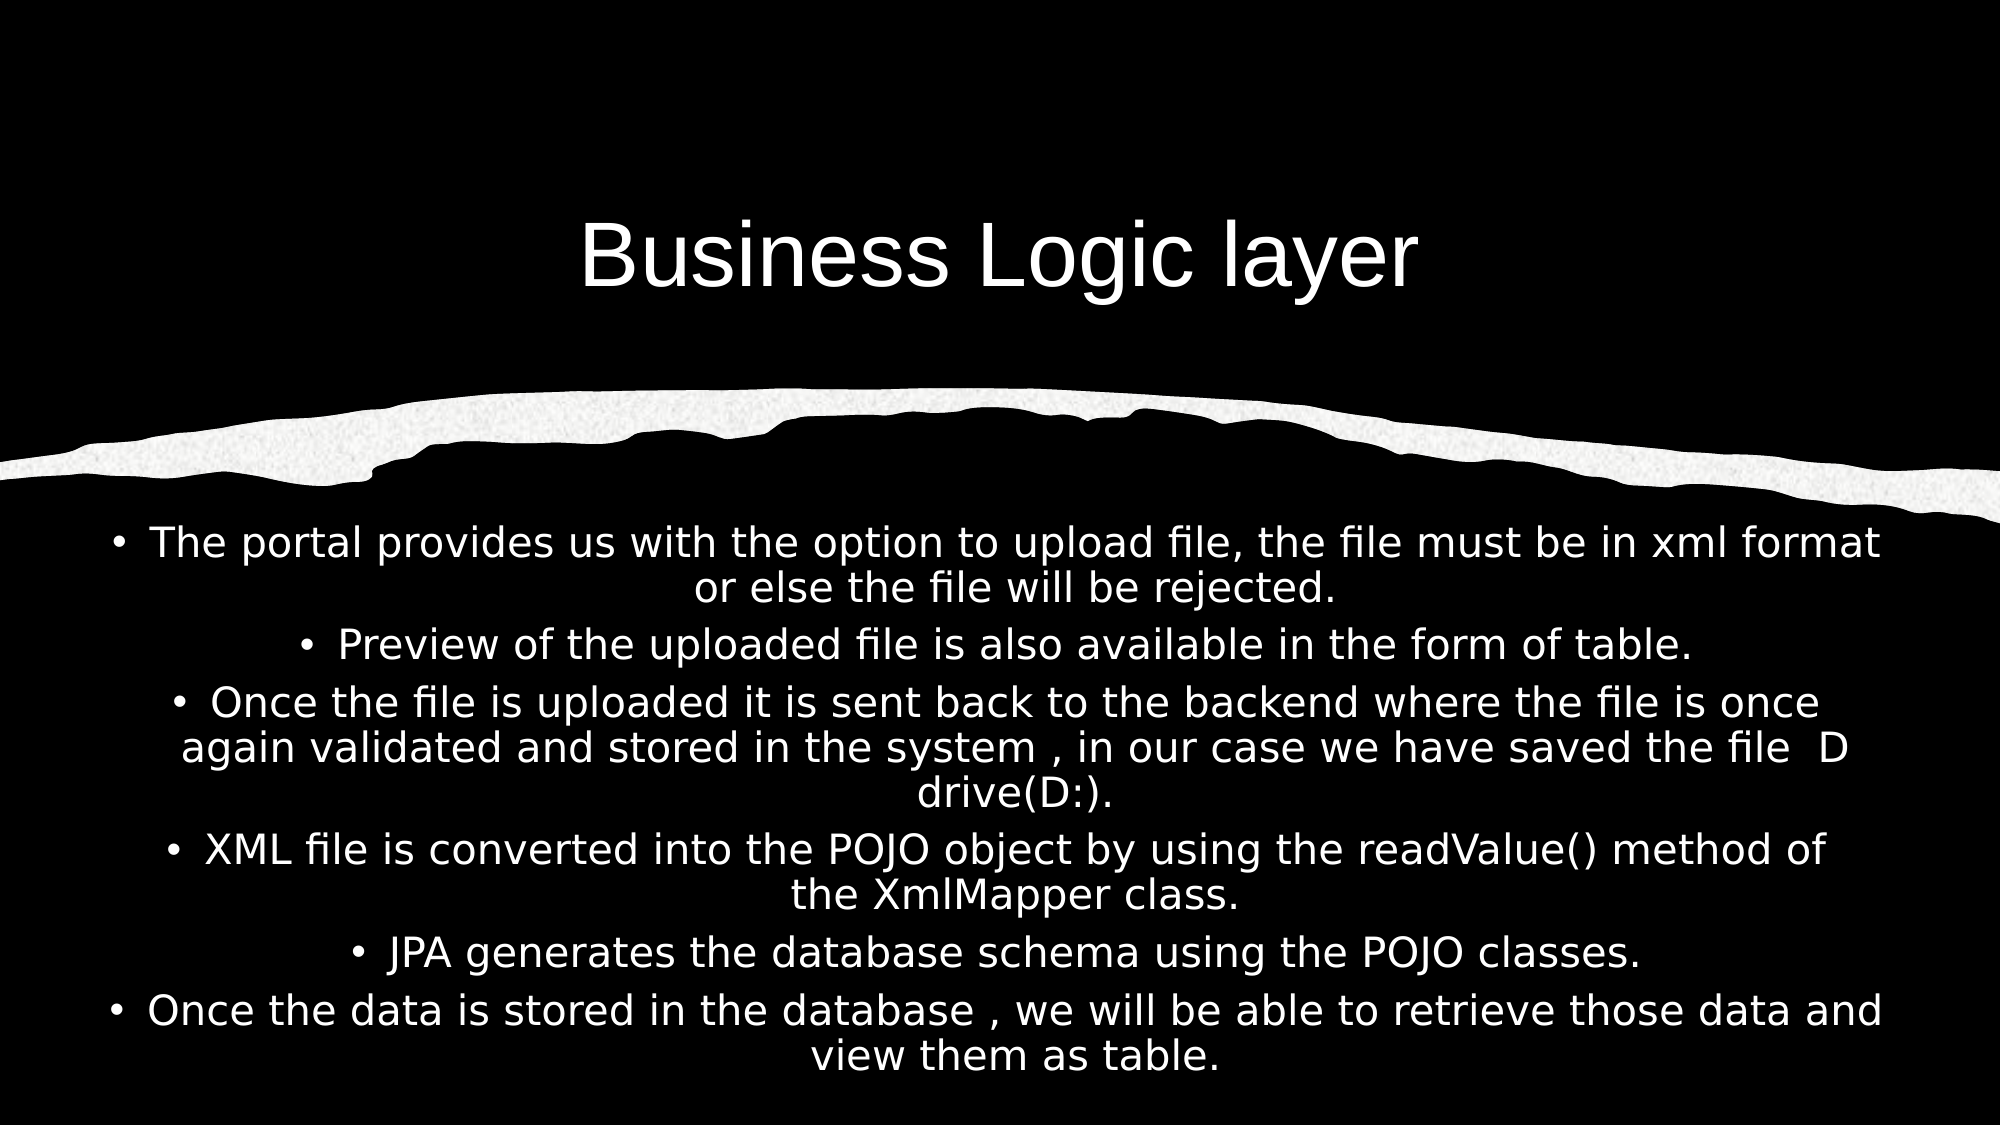

Business Logic layer

The portal provides us with the option to upload file, the file must be in xml format or else the file will be rejected.
Preview of the uploaded file is also available in the form of table.
Once the file is uploaded it is sent back to the backend where the file is once again validated and stored in the system , in our case we have saved the file  D drive(D:).
XML file is converted into the POJO object by using the readValue() method of the XmlMapper class.
JPA generates the database schema using the POJO classes.
Once the data is stored in the database , we will be able to retrieve those data and view them as table.